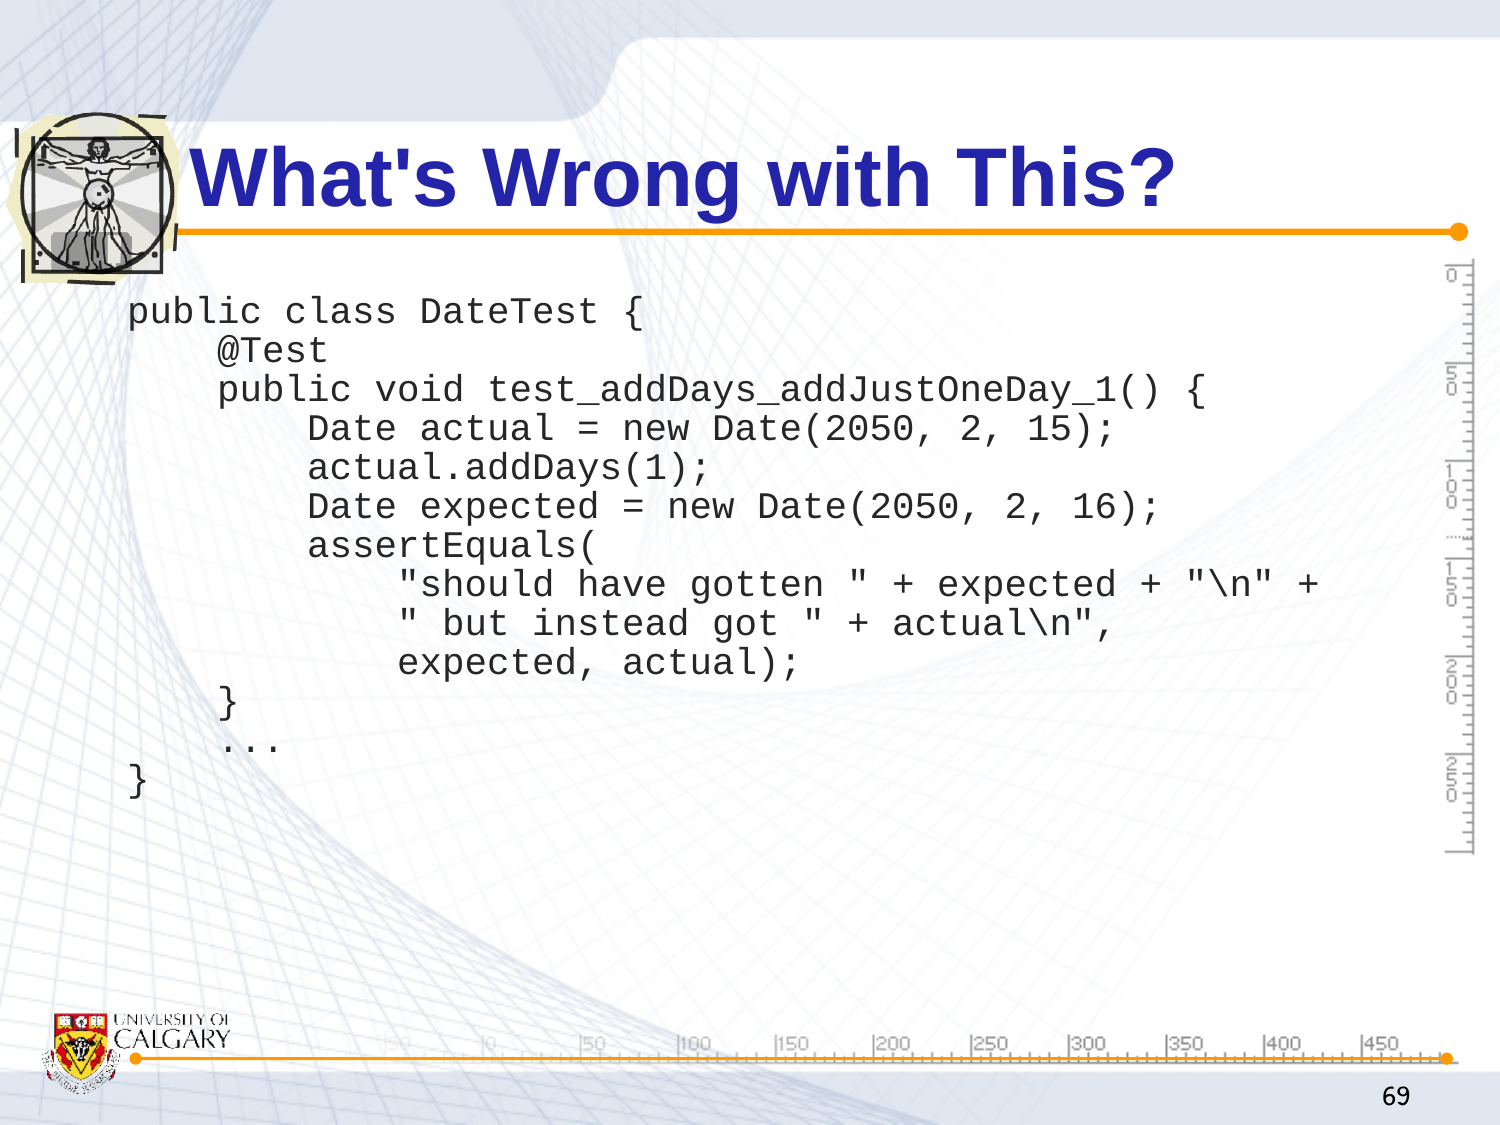

# What's Wrong with This?
public class DateTest {
    @Test
    public void test_addDays_addJustOneDay_1() {
        Date actual = new Date(2050, 2, 15);
        actual.addDays(1);
        Date expected = new Date(2050, 2, 16);
        assertEquals(
            "should have gotten " + expected + "\n" +
            " but instead got " + actual\n",
            expected, actual);
    }
    ...
}
69